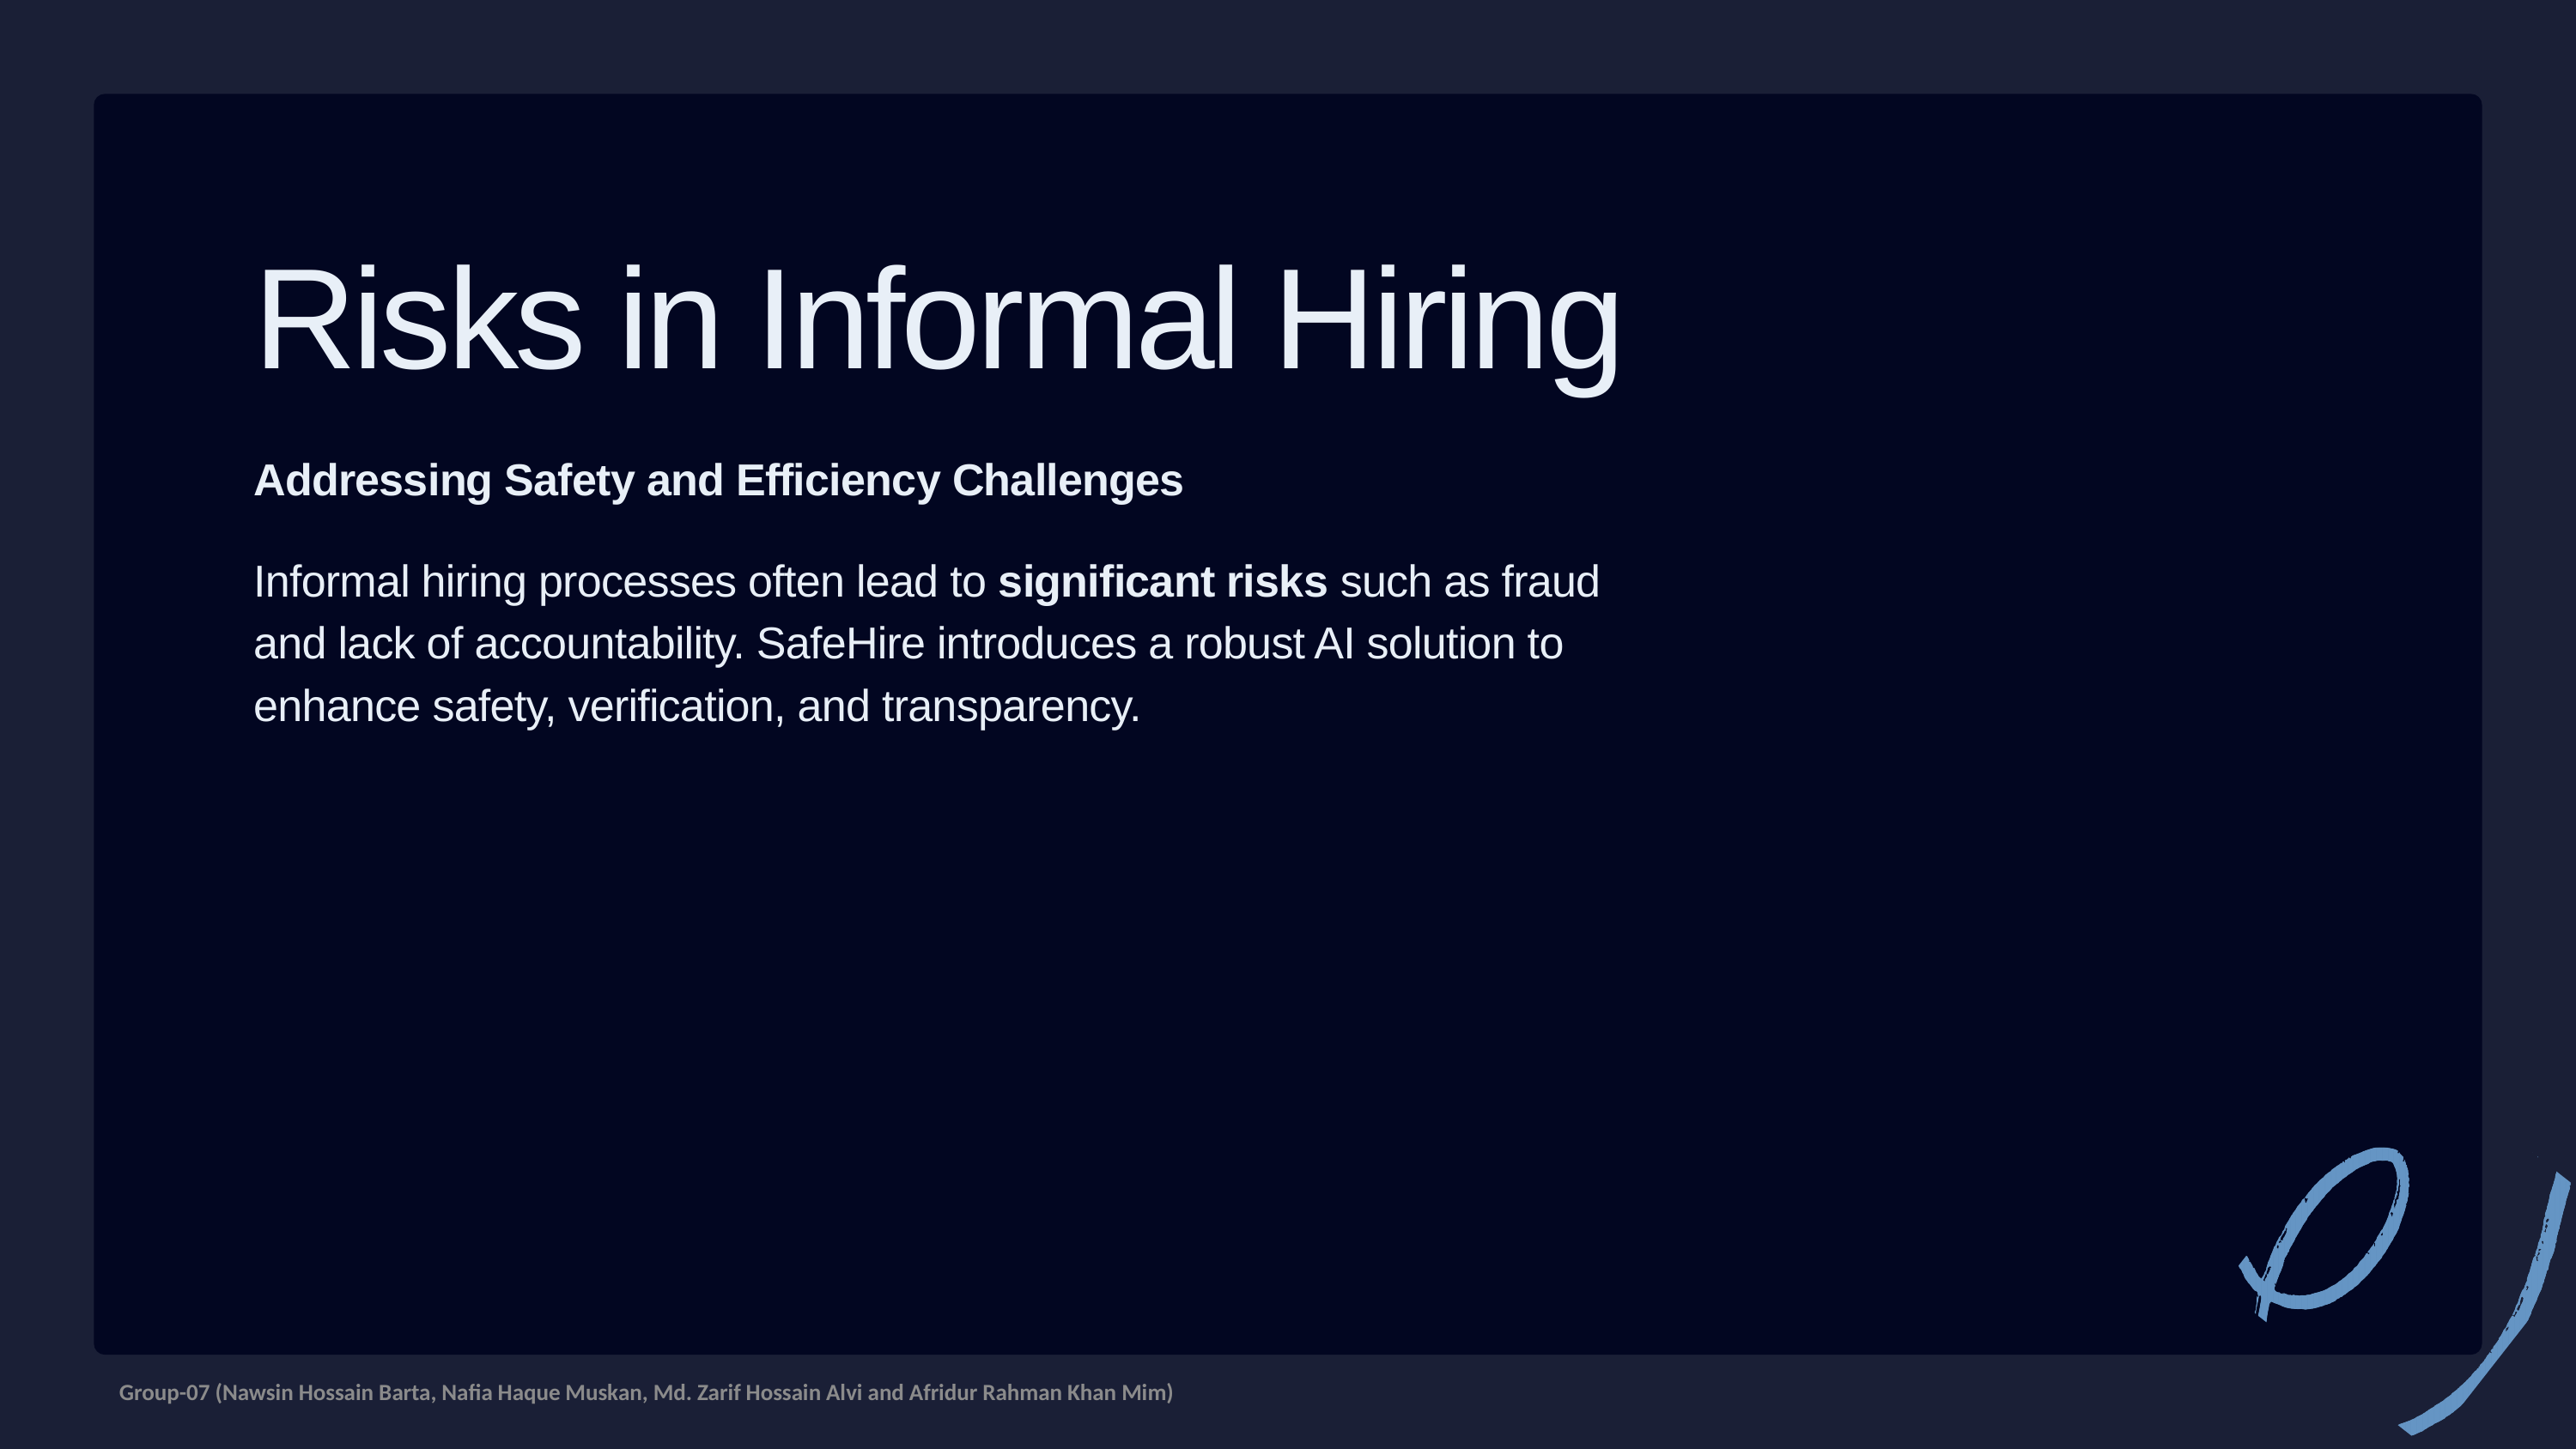

Risks in Informal Hiring
Addressing Safety and Efficiency Challenges
Informal hiring processes often lead to significant risks such as fraud and lack of accountability. SafeHire introduces a robust AI solution to enhance safety, verification, and transparency.

2
Group-07 (Nawsin Hossain Barta, Nafia Haque Muskan, Md. Zarif Hossain Alvi and Afridur Rahman Khan Mim)